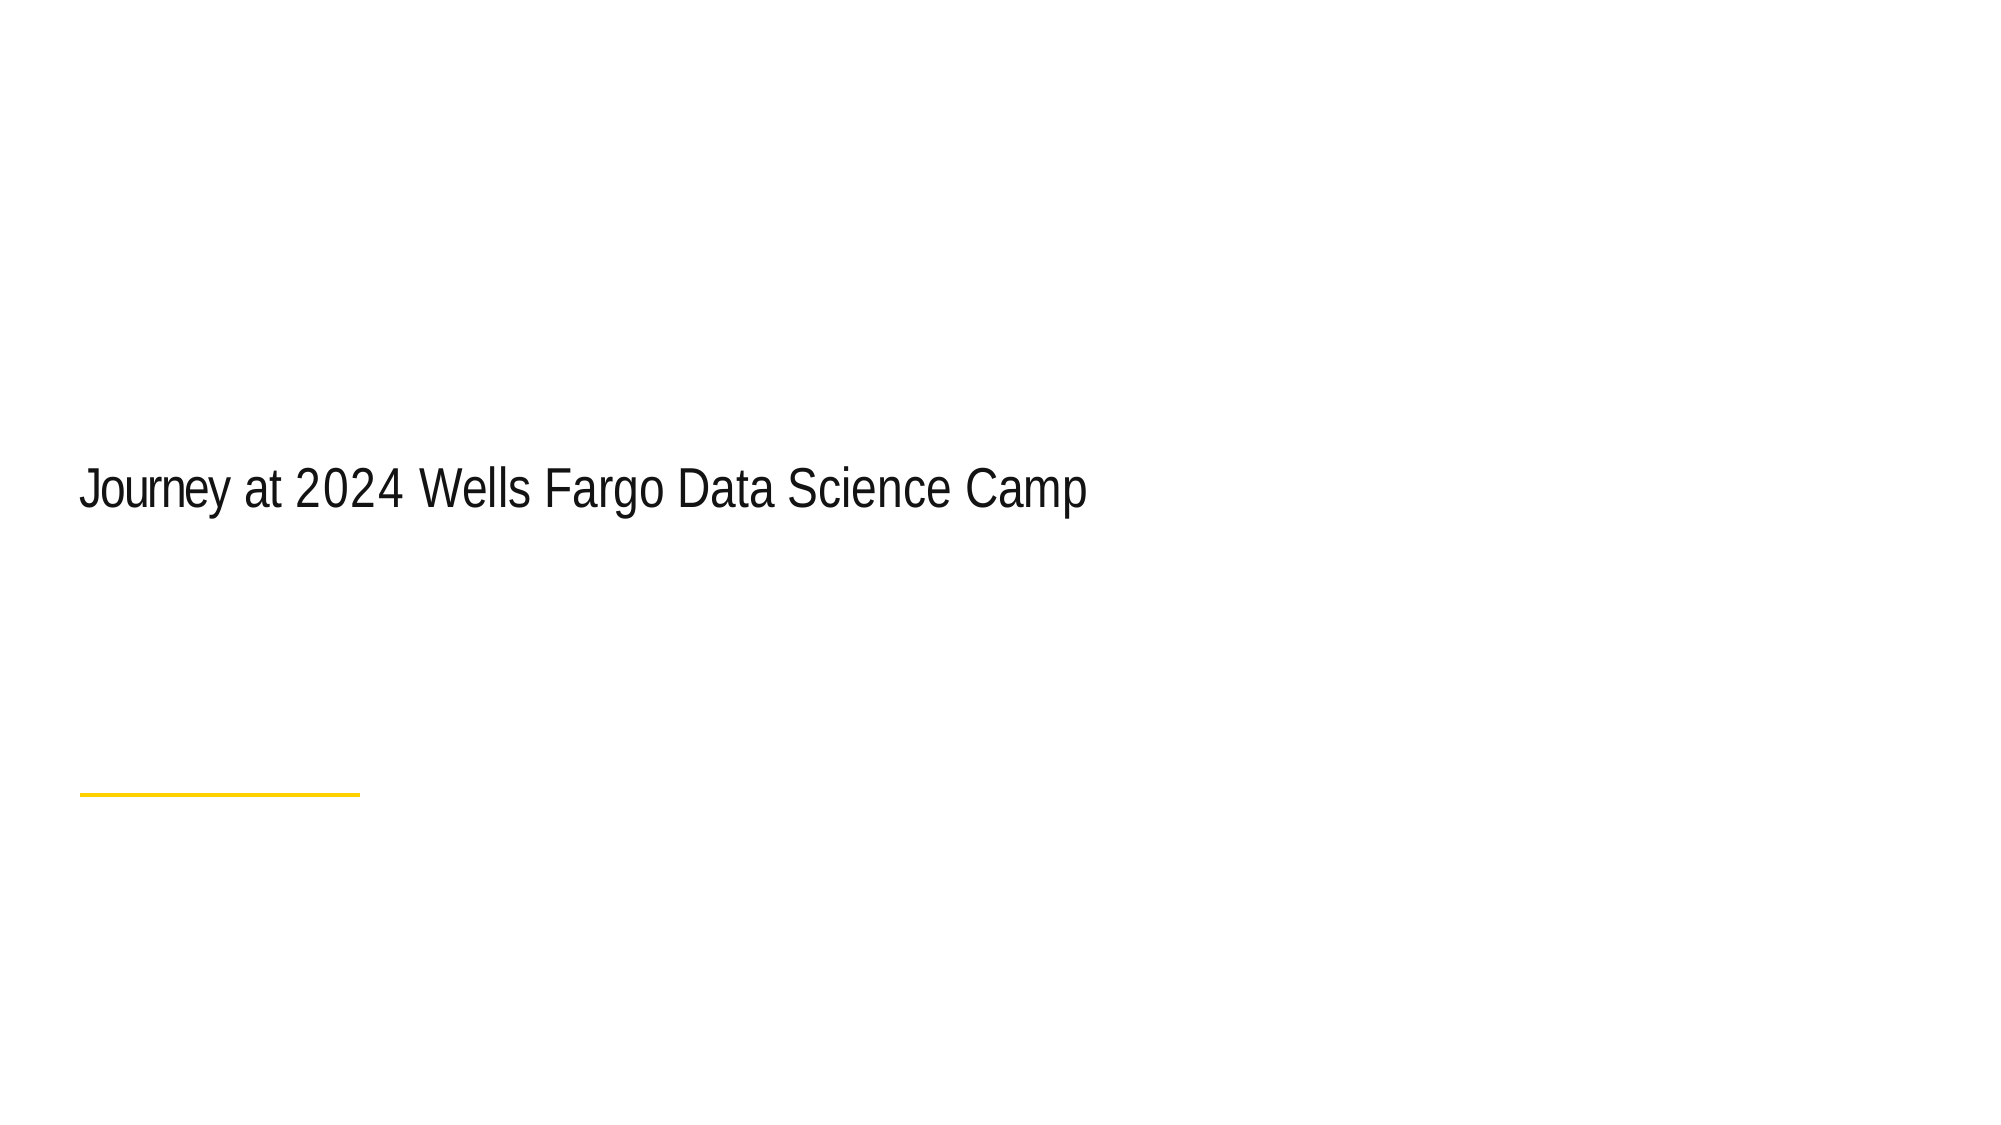

# Journey at 2024 Wells Fargo Data Science Camp